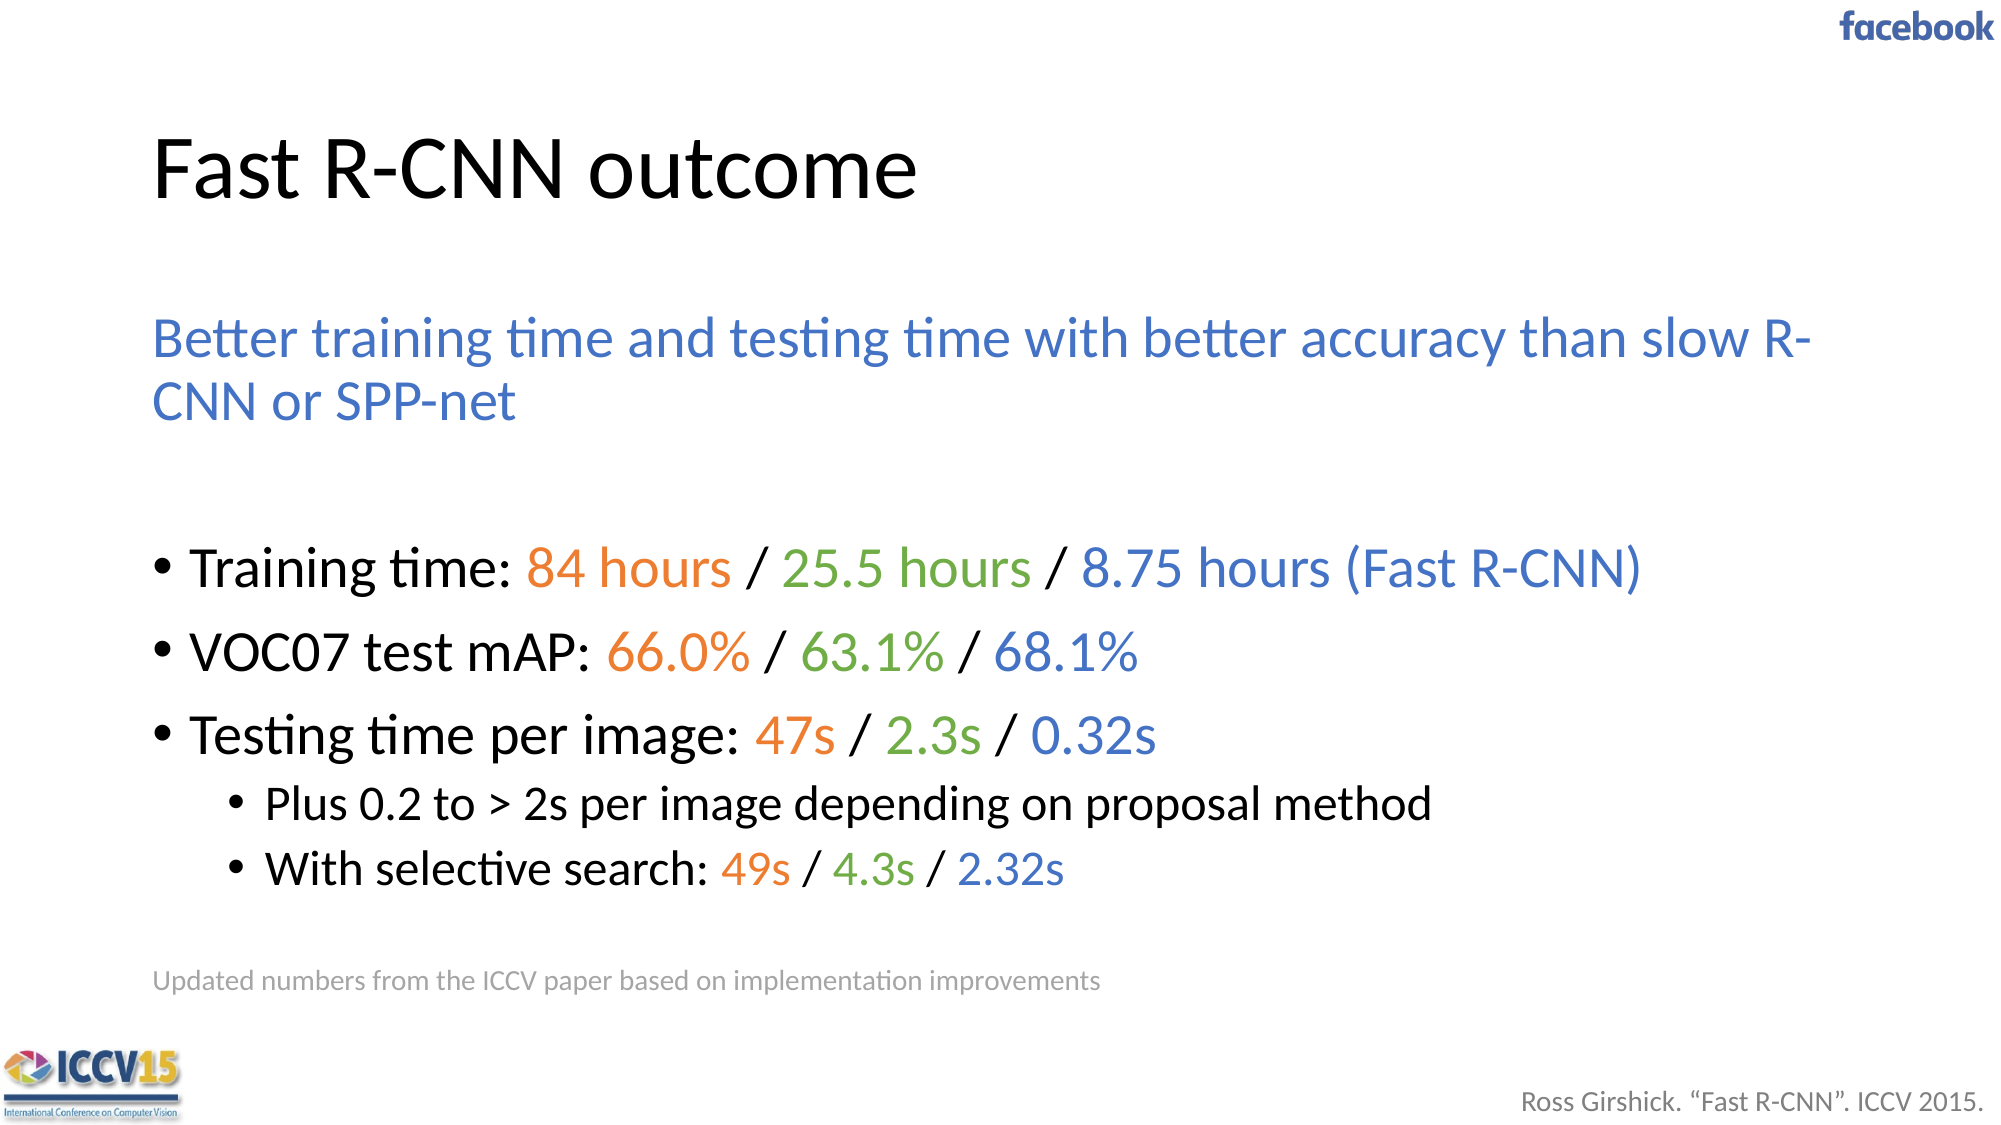

# Fast R-CNN outcome
Better training time and testing time with better accuracy than slow R-CNN or SPP-net

Training time: 84 hours / 25.5 hours / 8.75 hours (Fast R-CNN)
VOC07 test mAP: 66.0% / 63.1% / 68.1%
Testing time per image: 47s / 2.3s / 0.32s
Plus 0.2 to > 2s per image depending on proposal method
With selective search: 49s / 4.3s / 2.32s

Updated numbers from the ICCV paper based on implementation improvements

Ross Girshick. “Fast R-CNN”. ICCV 2015.